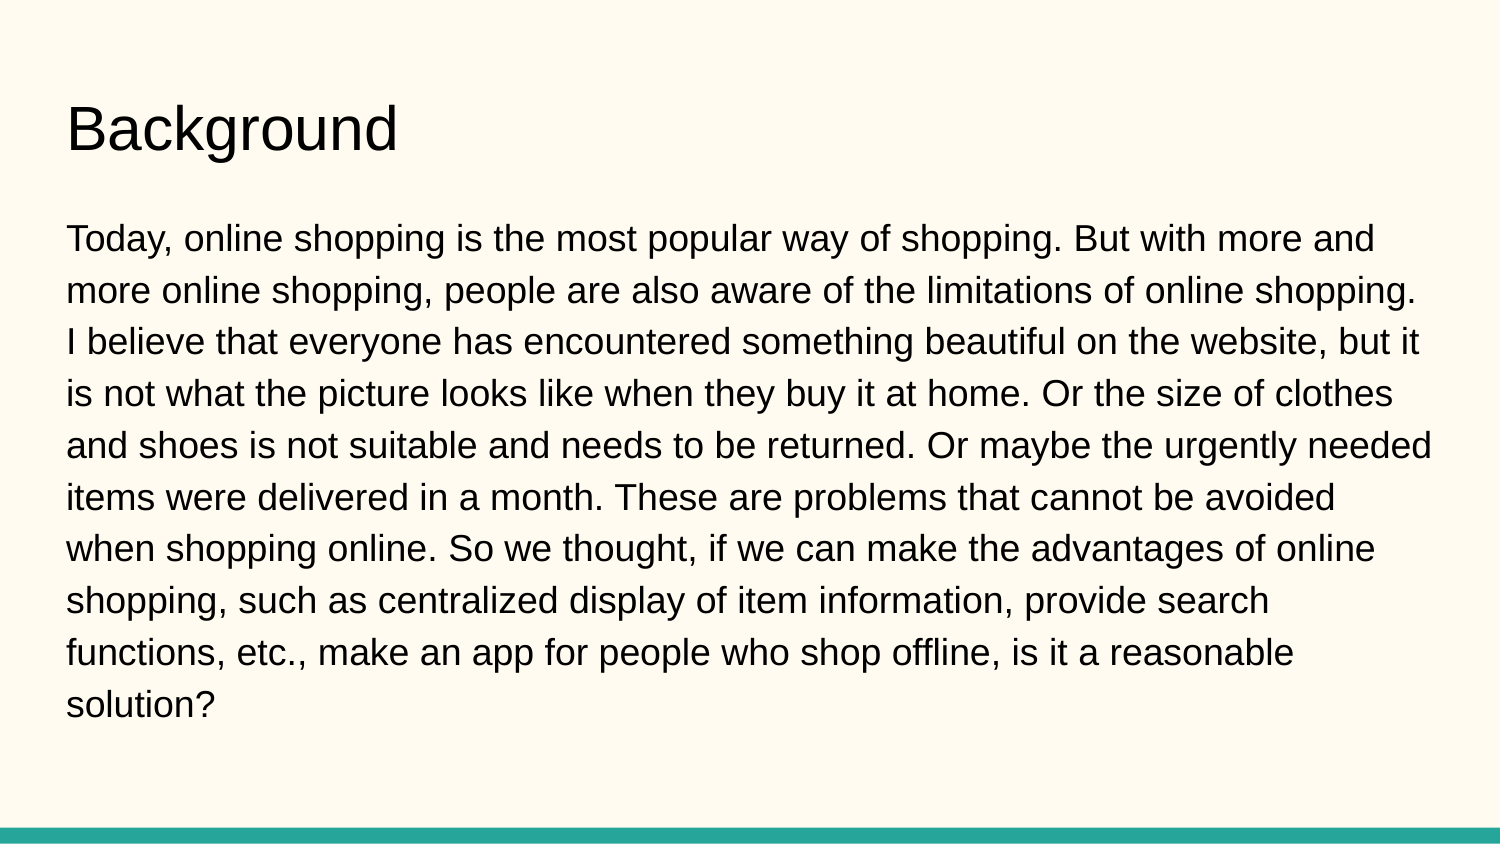

# Background
Today, online shopping is the most popular way of shopping. But with more and more online shopping, people are also aware of the limitations of online shopping. I believe that everyone has encountered something beautiful on the website, but it is not what the picture looks like when they buy it at home. Or the size of clothes and shoes is not suitable and needs to be returned. Or maybe the urgently needed items were delivered in a month. These are problems that cannot be avoided when shopping online. So we thought, if we can make the advantages of online shopping, such as centralized display of item information, provide search functions, etc., make an app for people who shop offline, is it a reasonable solution?